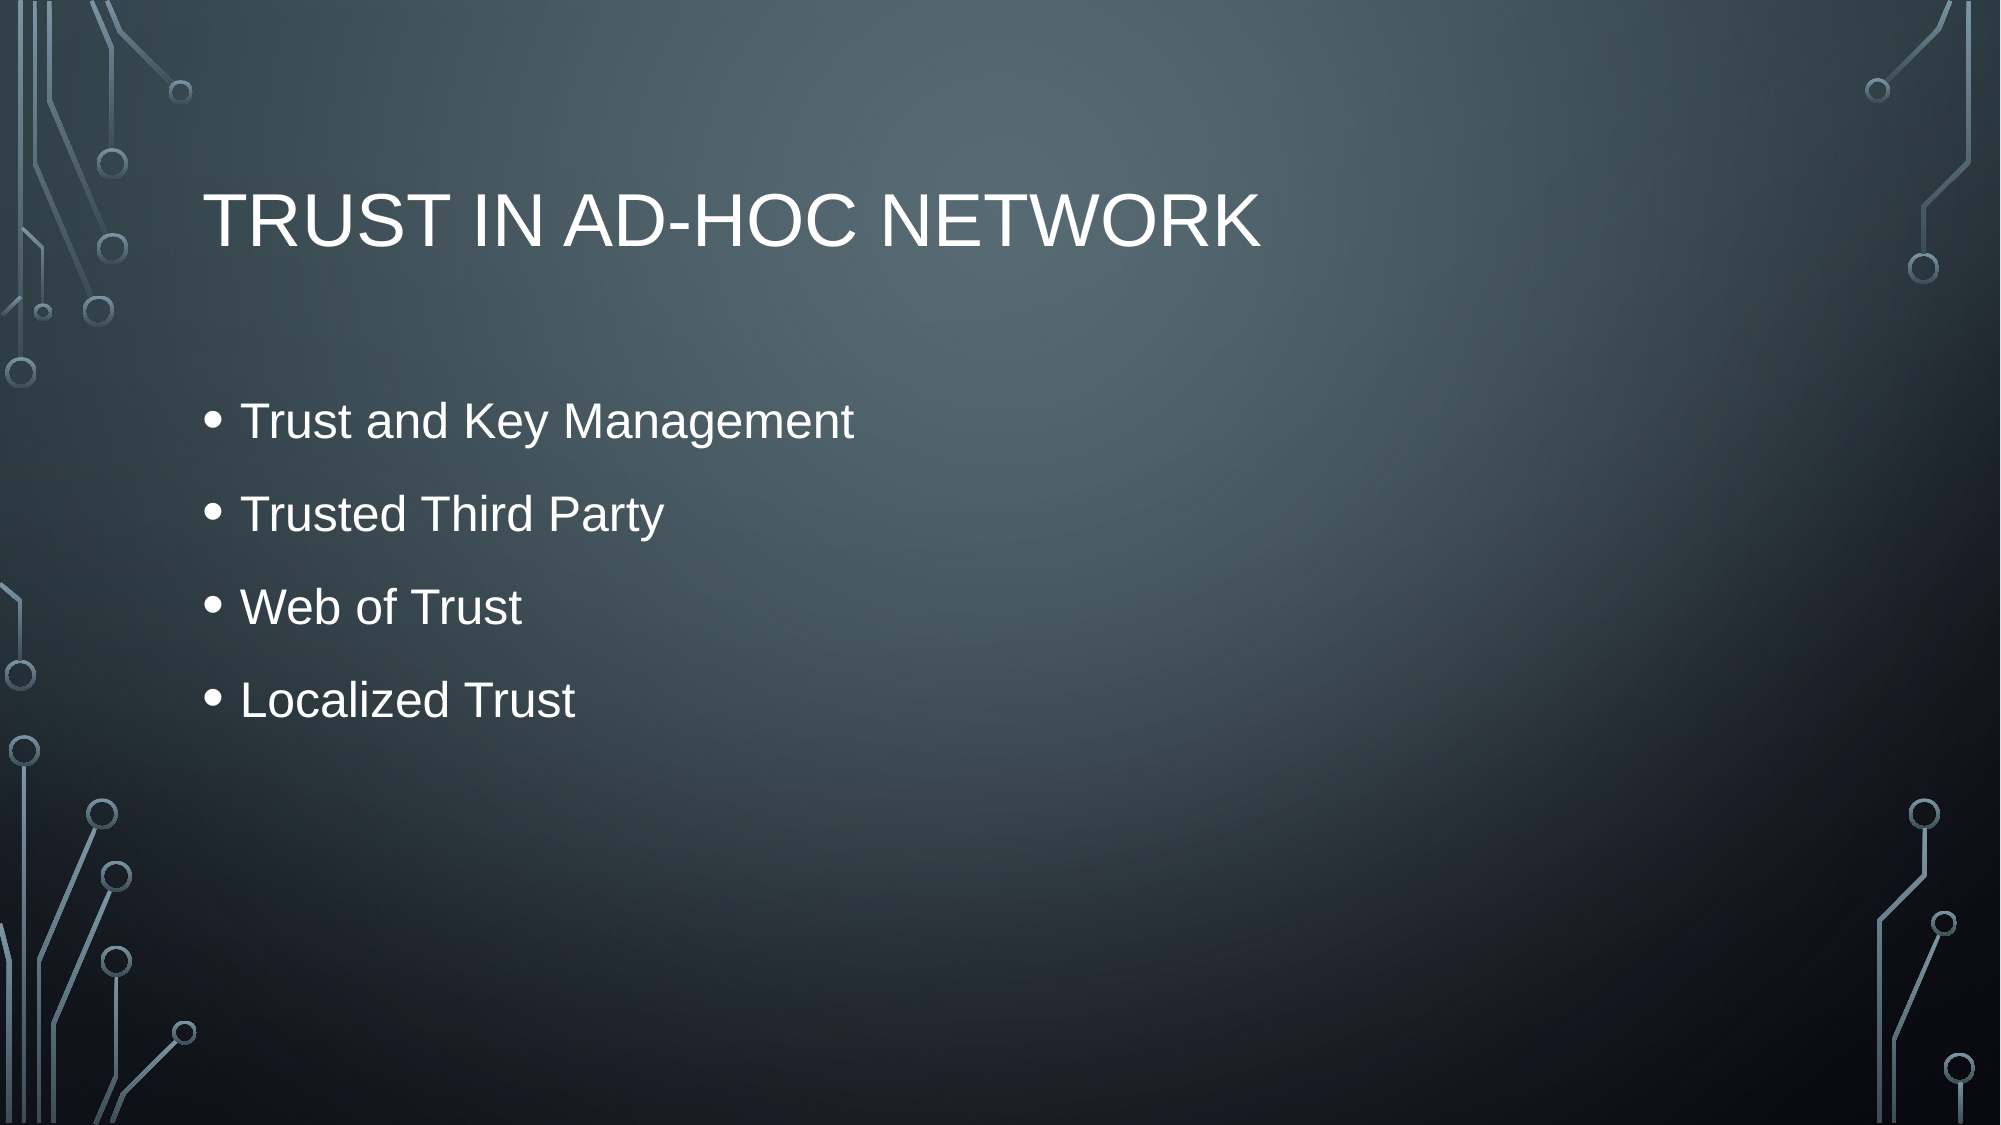

# Trust in ad-hoc network
Trust and Key Management
Trusted Third Party
Web of Trust
Localized Trust